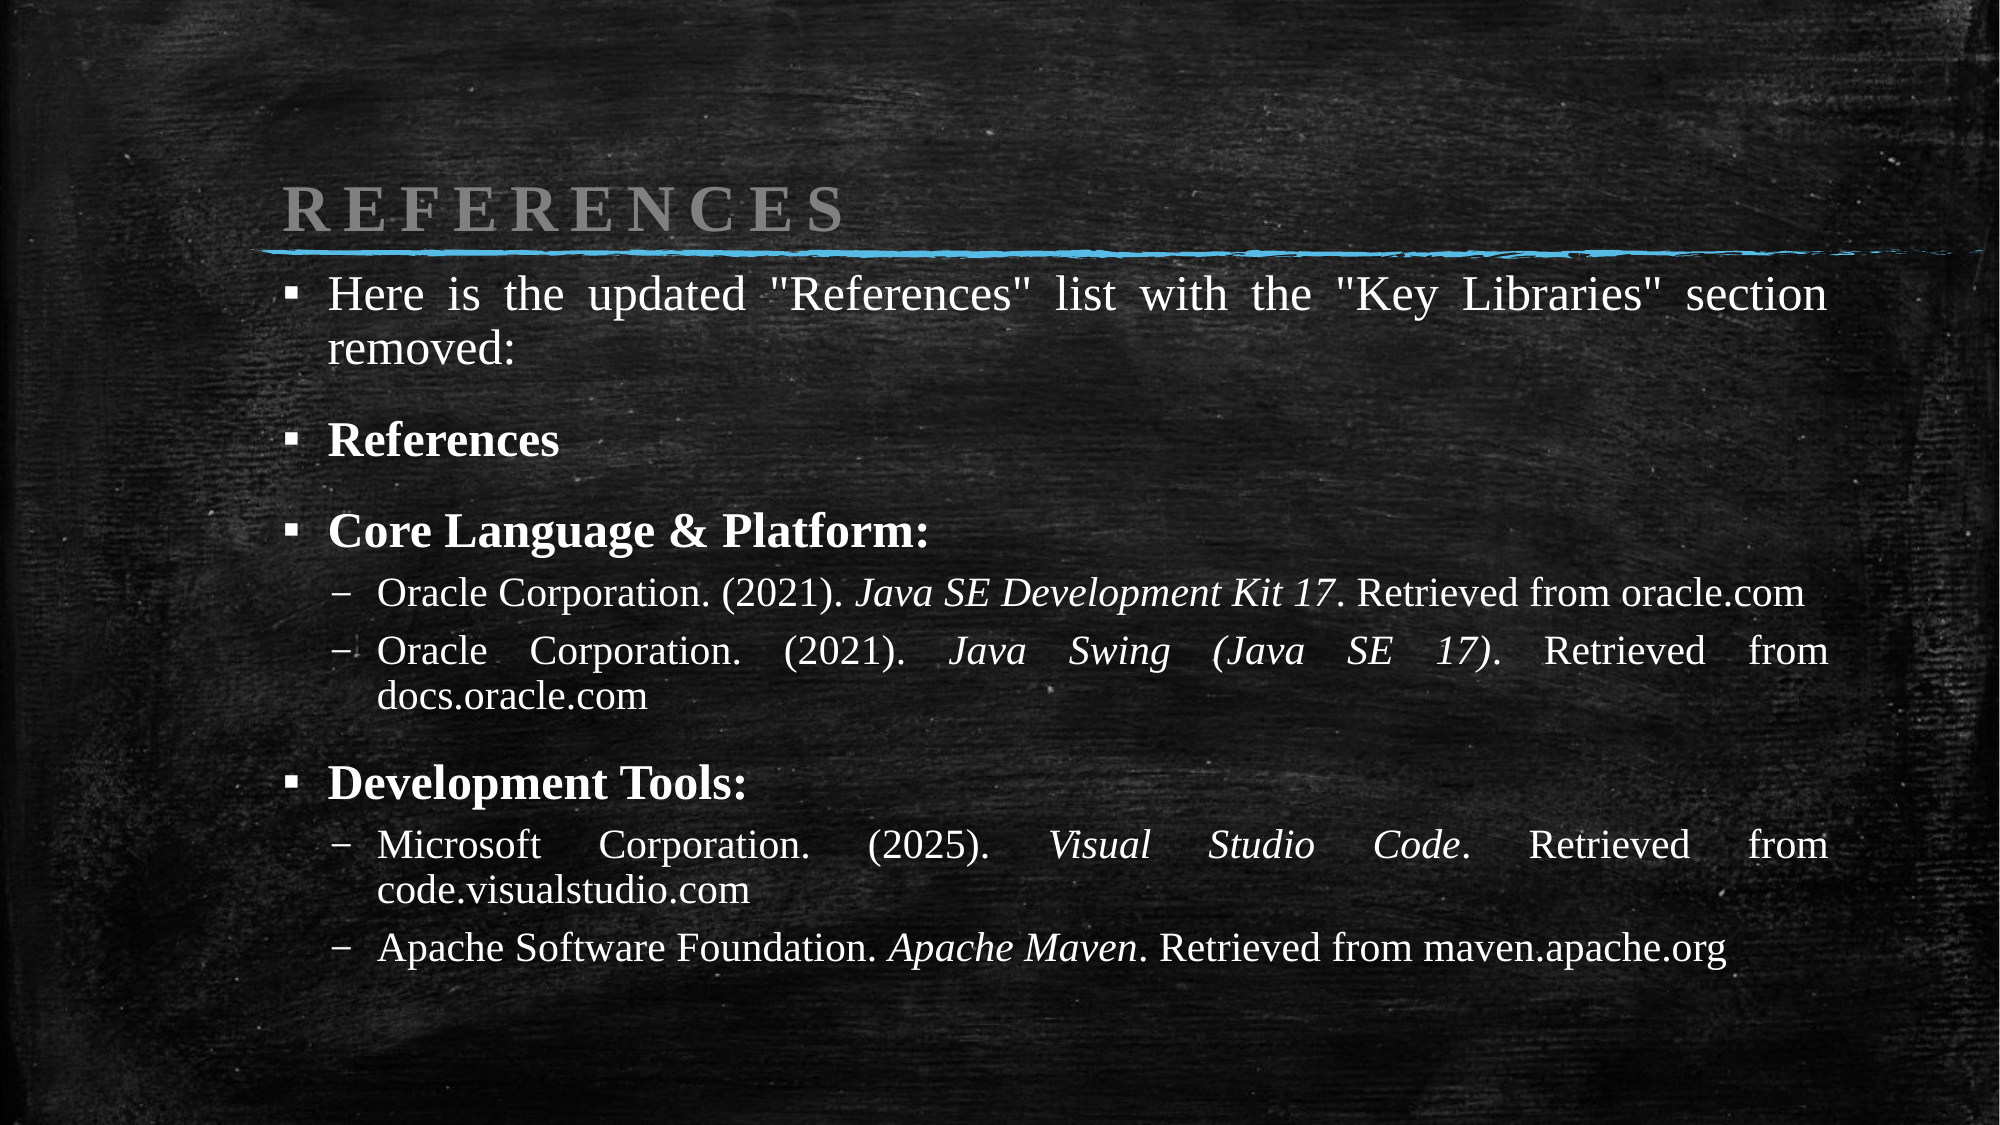

# REFERENCES
Here is the updated "References" list with the "Key Libraries" section removed:
References
Core Language & Platform:
Oracle Corporation. (2021). Java SE Development Kit 17. Retrieved from oracle.com
Oracle Corporation. (2021). Java Swing (Java SE 17). Retrieved from docs.oracle.com
Development Tools:
Microsoft Corporation. (2025). Visual Studio Code. Retrieved from code.visualstudio.com
Apache Software Foundation. Apache Maven. Retrieved from maven.apache.org